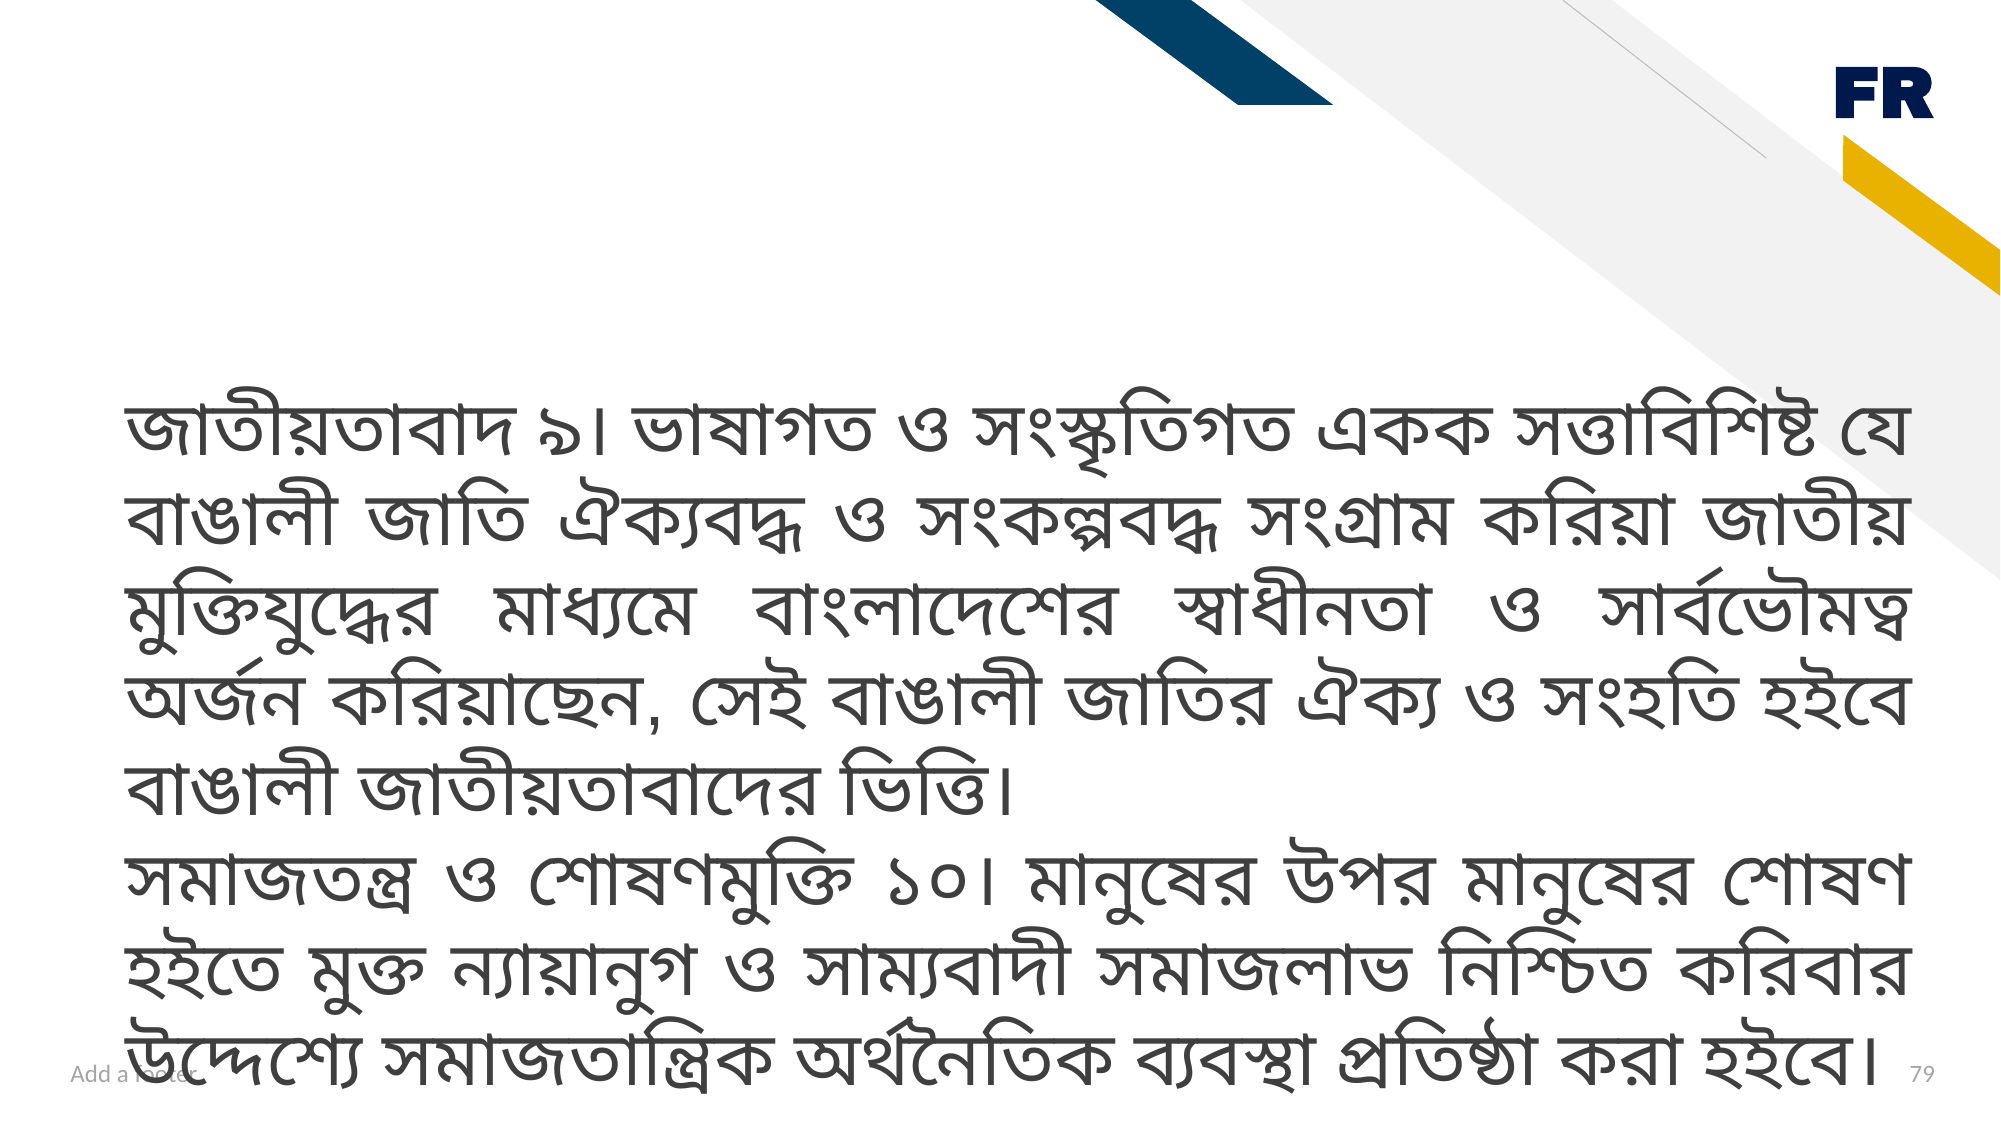

জাতীয়তাবাদ ৯। ভাষাগত ও সংস্কৃতিগত একক সত্তাবিশিষ্ট যে বাঙালী জাতি ঐক্যবদ্ধ ও সংকল্পবদ্ধ সংগ্রাম করিয়া জাতীয় মুক্তিযুদ্ধের মাধ্যমে বাংলাদেশের স্বাধীনতা ও সার্বভৌমত্ব অর্জন করিয়াছেন, সেই বাঙালী জাতির ঐক্য ও সংহতি হইবে বাঙালী জাতীয়তাবাদের ভিত্তি।
সমাজতন্ত্র ও শোষণমুক্তি ১০। মানুষের উপর মানুষের শোষণ হইতে মুক্ত ন্যায়ানুগ ও সাম্যবাদী সমাজলাভ নিশ্চিত করিবার উদ্দেশ্যে সমাজতান্ত্রিক অর্থনৈতিক ব্যবস্থা প্রতিষ্ঠা করা হইবে।
Add a footer
79